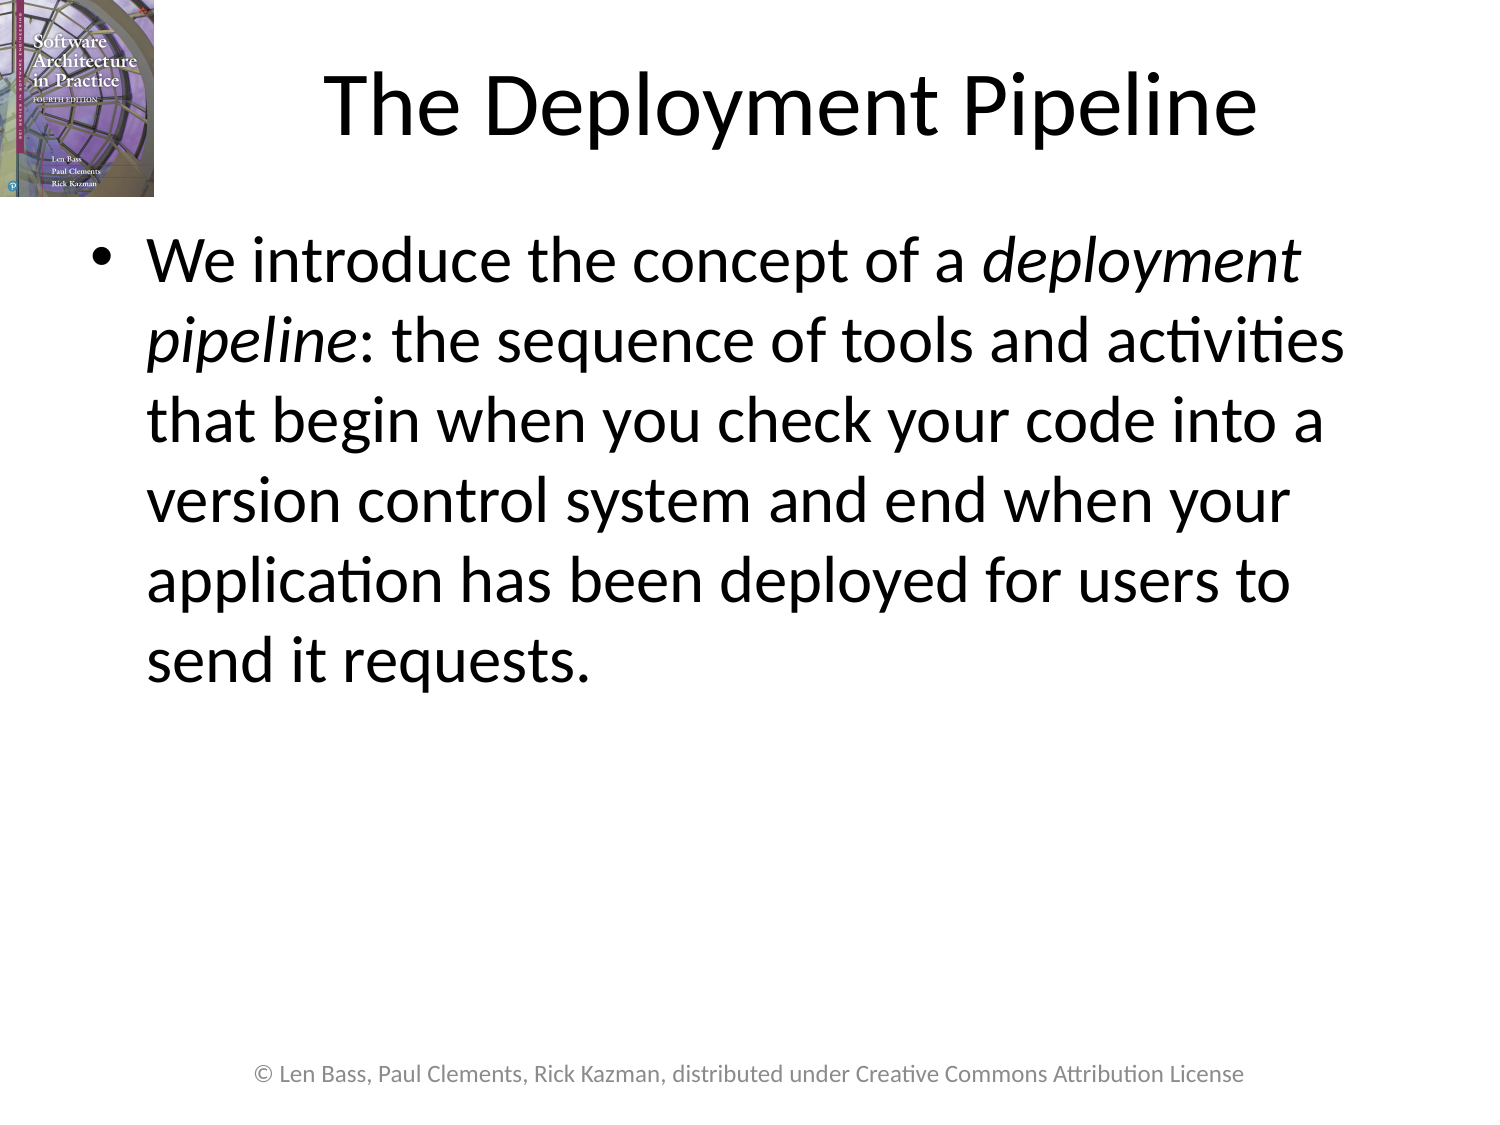

# The Deployment Pipeline
We introduce the concept of a deployment pipeline: the sequence of tools and activities that begin when you check your code into a version control system and end when your application has been deployed for users to send it requests.
© Len Bass, Paul Clements, Rick Kazman, distributed under Creative Commons Attribution License